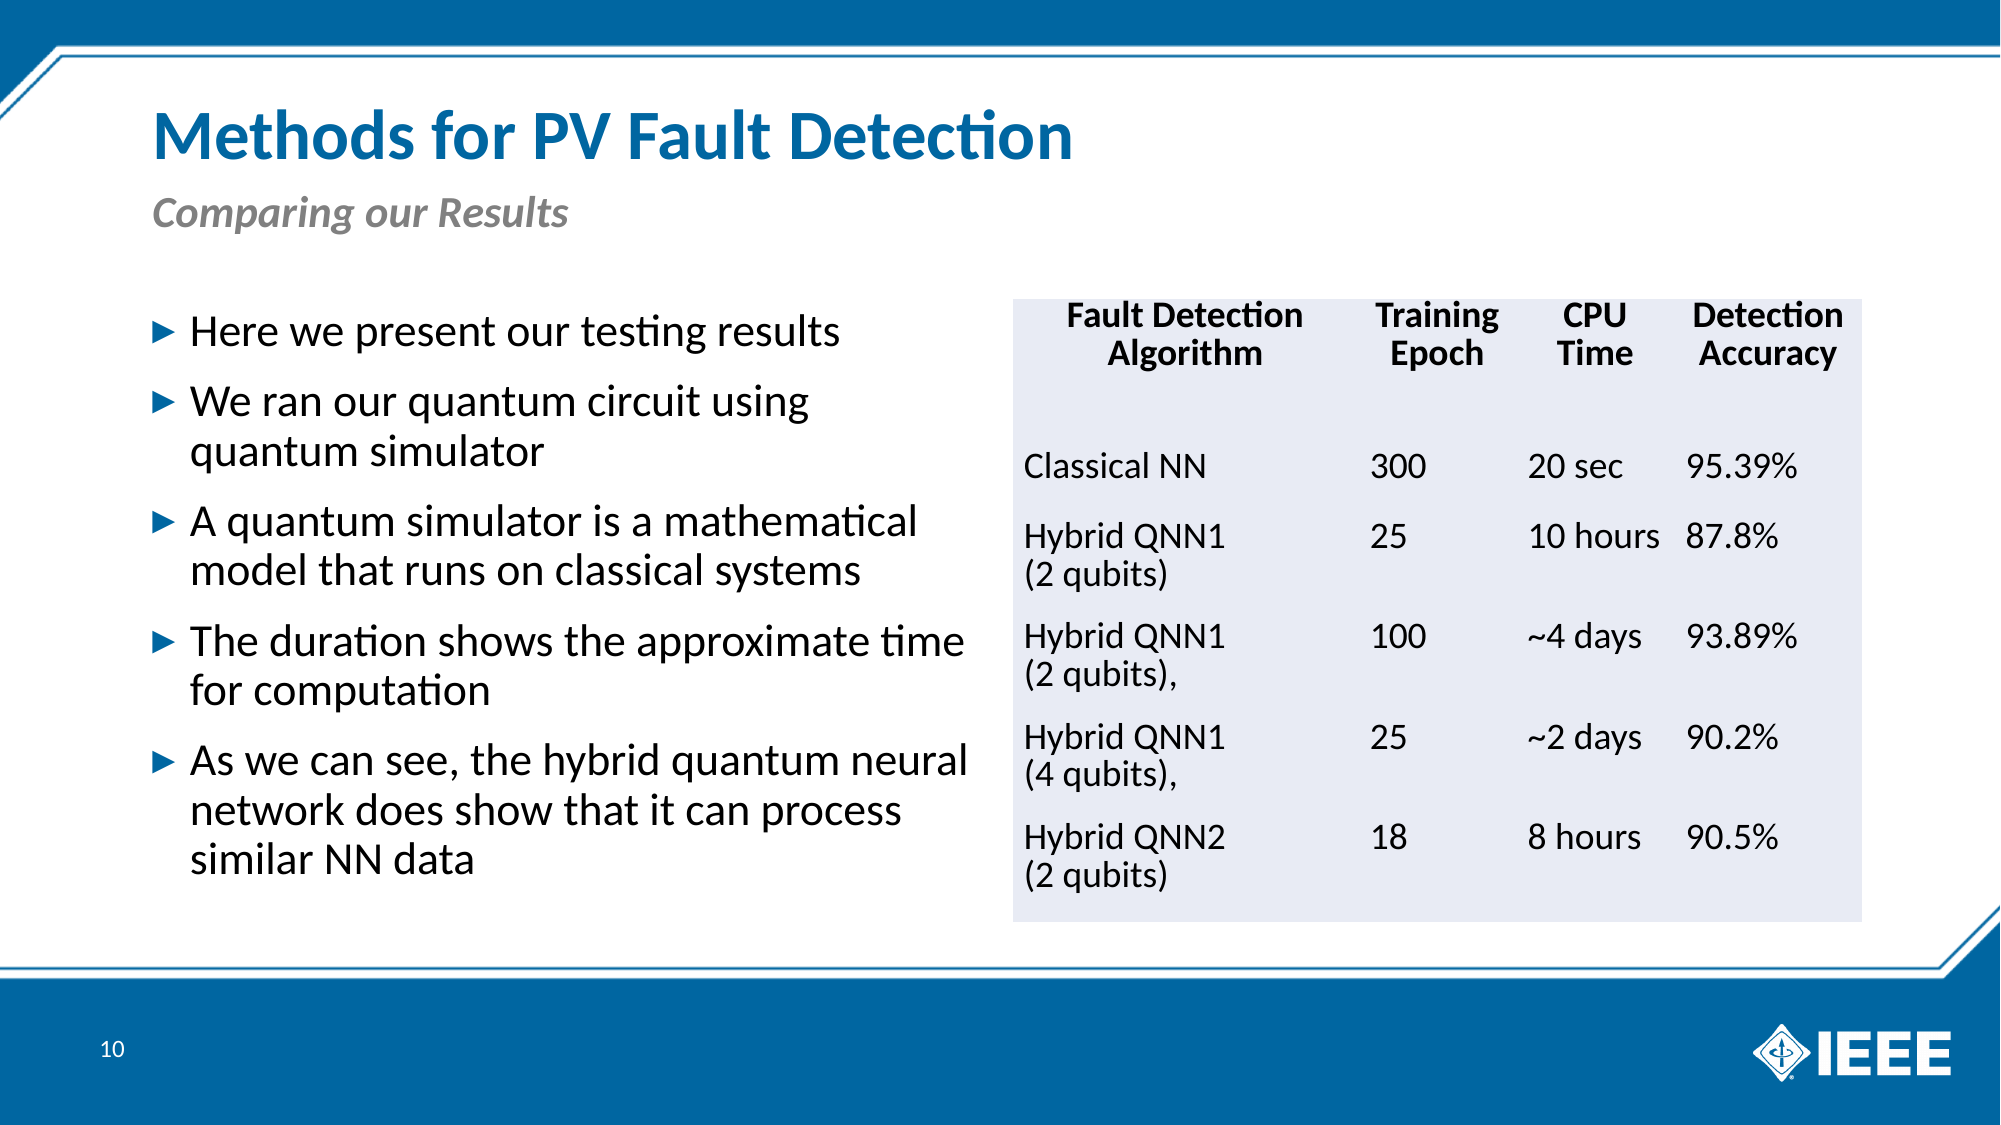

# Methods for PV Fault Detection
Comparing our Results
| Fault Detection Algorithm | Training Epoch | CPU Time | Detection Accuracy |
| --- | --- | --- | --- |
| Classical NN | 300 | 20 sec | 95.39% |
| Hybrid QNN1 (2 qubits) | 25 | 10 hours | 87.8% |
| Hybrid QNN1 (2 qubits), | 100 | ~4 days | 93.89% |
| Hybrid QNN1 (4 qubits), | 25 | ~2 days | 90.2% |
| Hybrid QNN2 (2 qubits) | 18 | 8 hours | 90.5% |
Here we present our testing results
We ran our quantum circuit using quantum simulator
A quantum simulator is a mathematical model that runs on classical systems
The duration shows the approximate time for computation
As we can see, the hybrid quantum neural network does show that it can process similar NN data
10